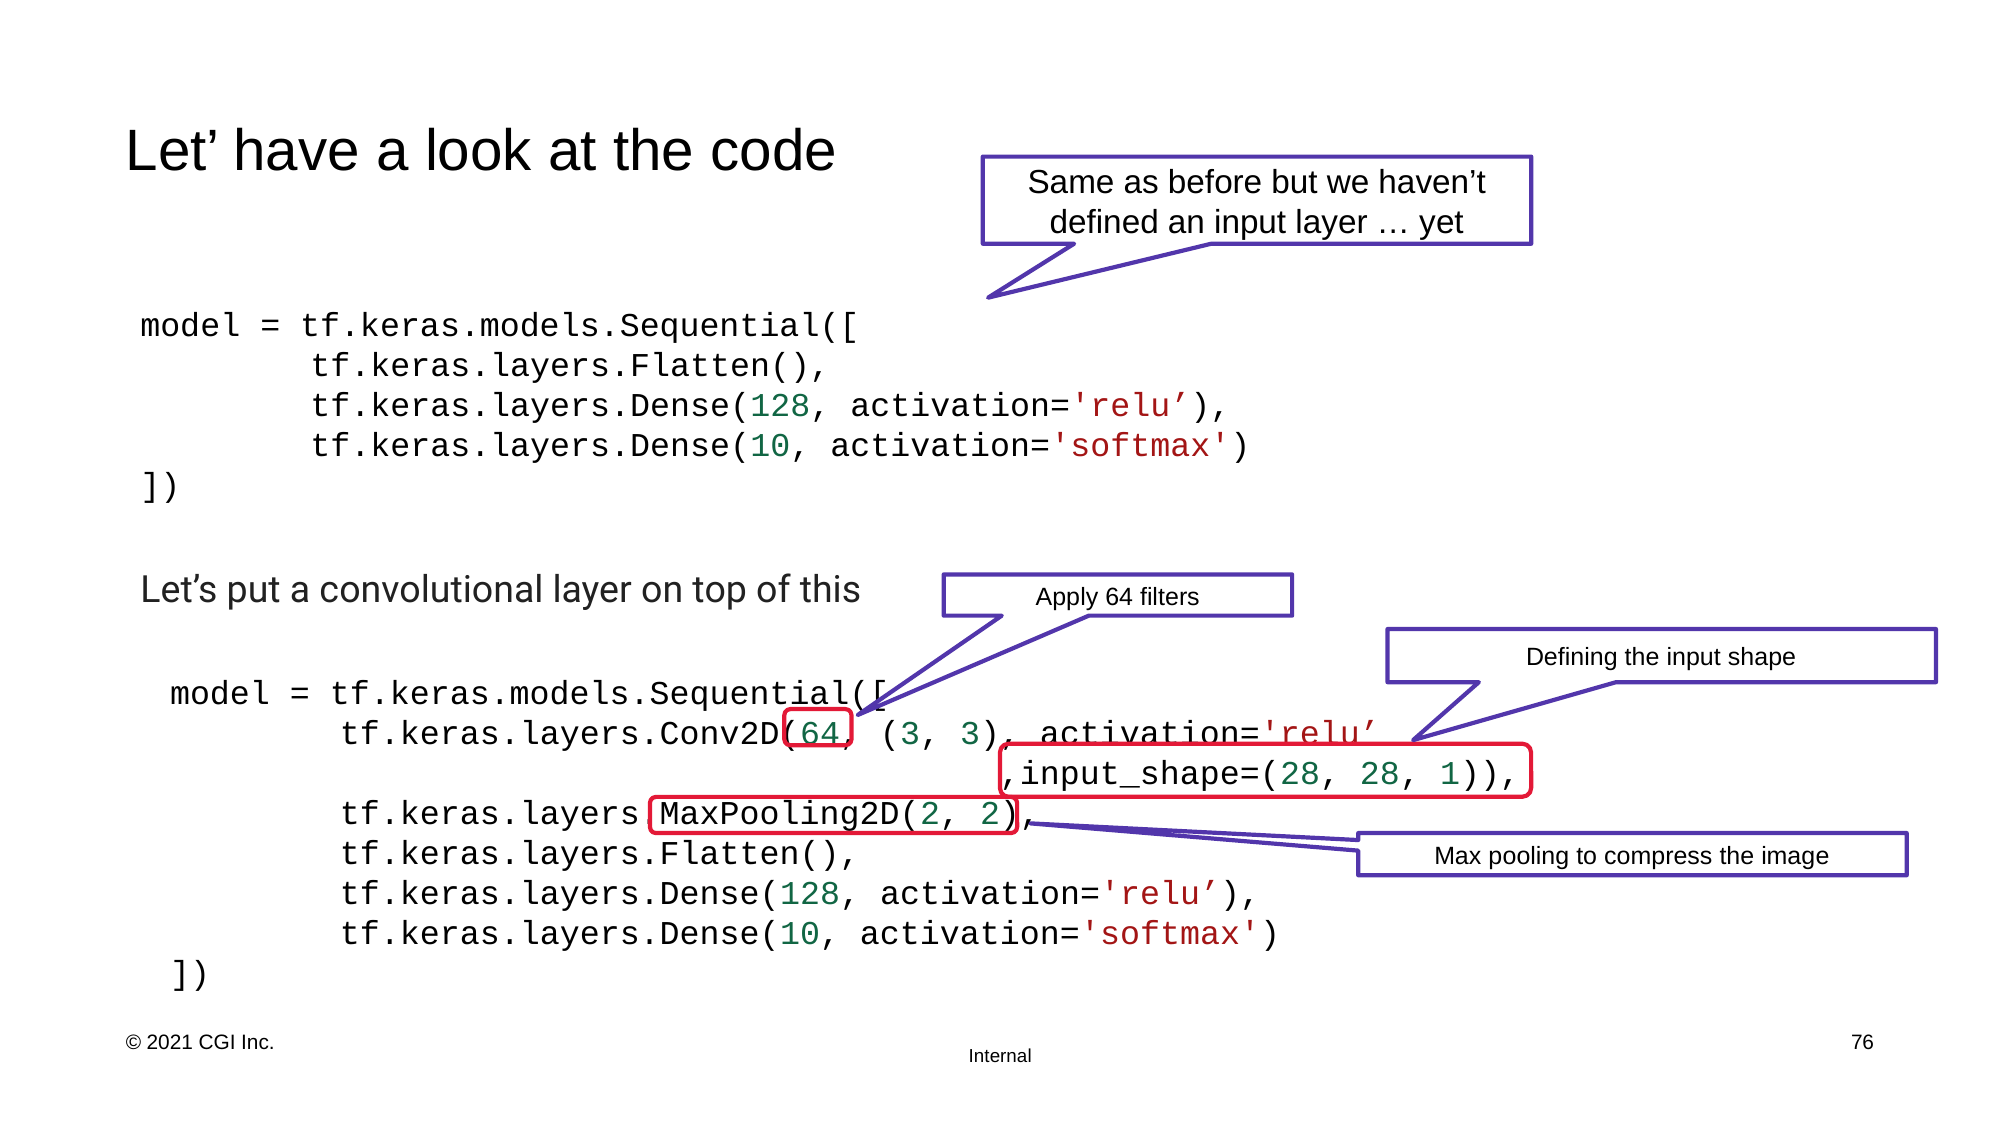

# Let’ have a look at the code
Same as before but we haven’t defined an input layer … yet
model = tf.keras.models.Sequential([
	 tf.keras.layers.Flatten(),
	 tf.keras.layers.Dense(128, activation='relu’),
	 tf.keras.layers.Dense(10, activation='softmax')
])
Let’s put a convolutional layer on top of this
model = tf.keras.models.Sequential([
	 tf.keras.layers.Conv2D(64, (3, 3), activation='relu’
					    ,input_shape=(28, 28, 1)),
	 tf.keras.layers.MaxPooling2D(2, 2),
	 tf.keras.layers.Flatten(),
	 tf.keras.layers.Dense(128, activation='relu’),
	 tf.keras.layers.Dense(10, activation='softmax')
])
Apply 64 filters

Defining the input shape

Max pooling to compress the image
76